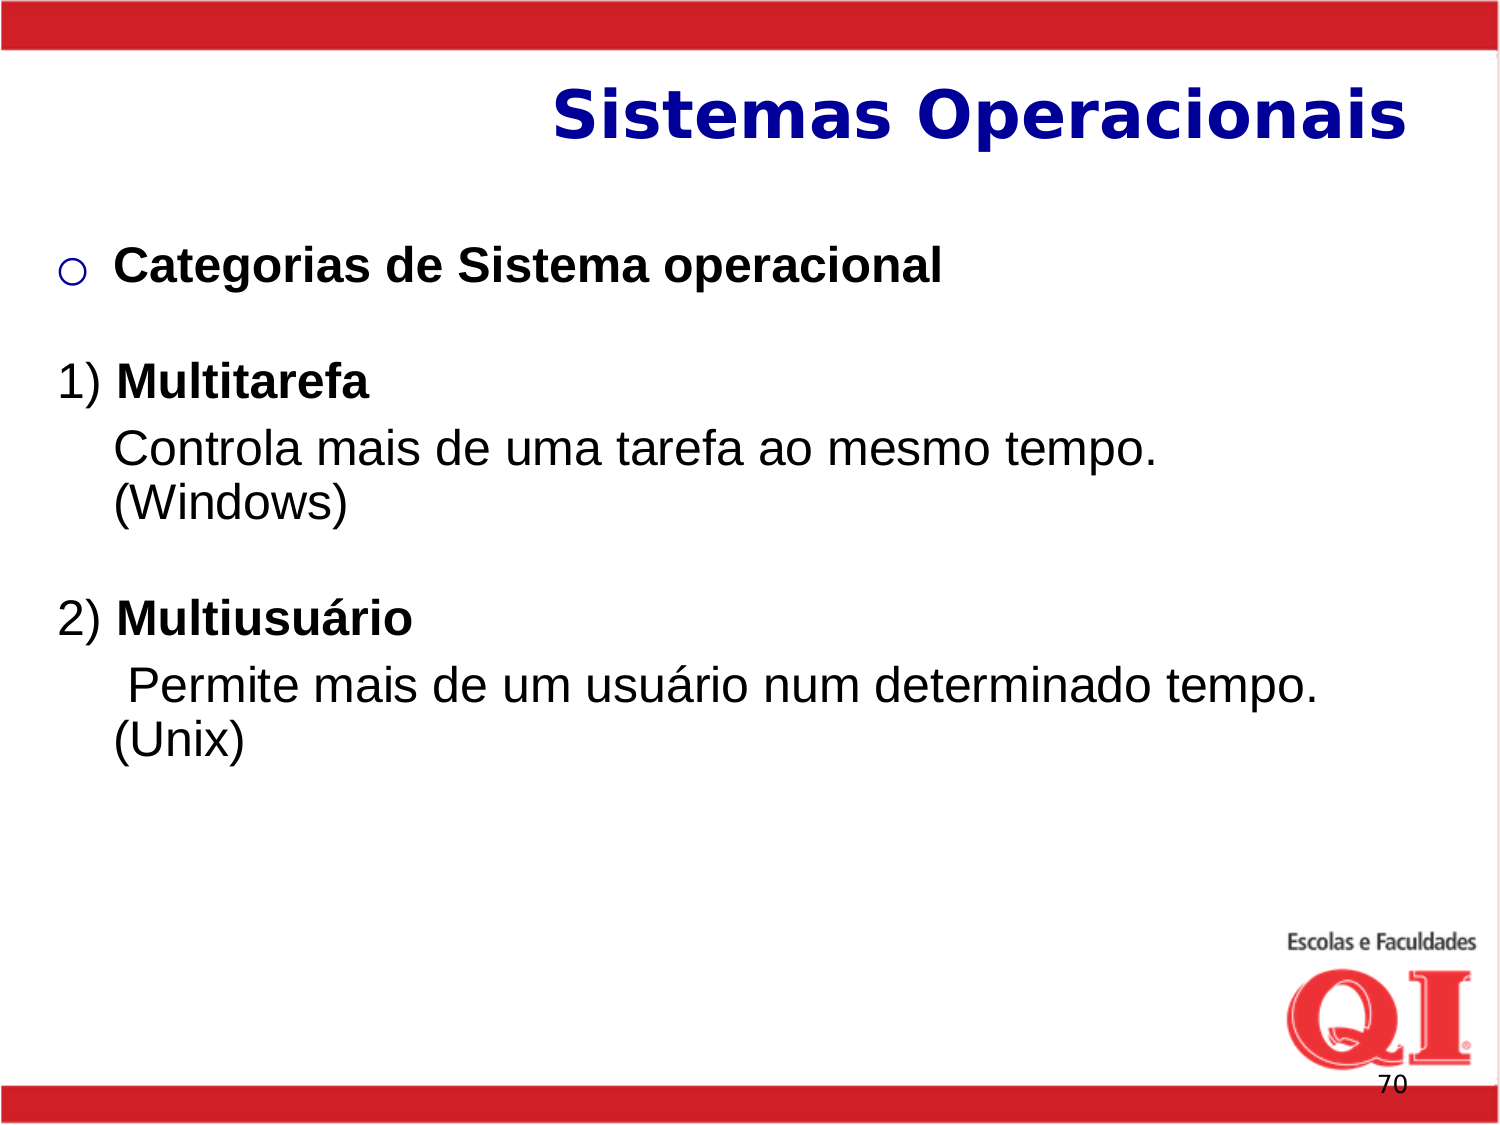

# Sistemas Operacionais
Categorias de Sistema operacional

1) Multitarefa
    Controla mais de uma tarefa ao mesmo tempo.  (Windows)

2) Multiusuário
     Permite mais de um usuário num determinado tempo.  (Unix)

70